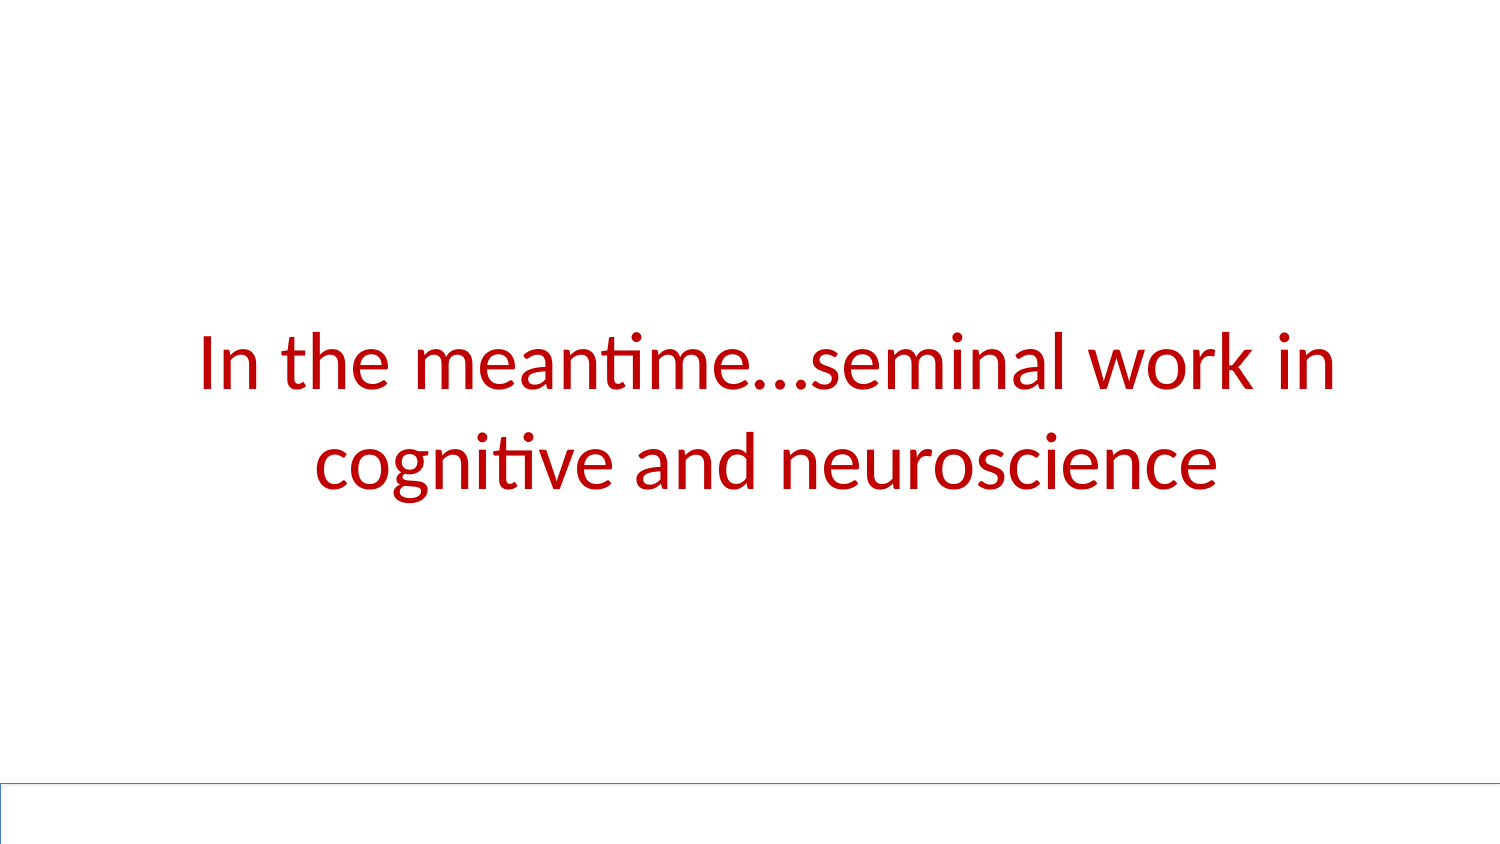

# In the meantime…seminal work in
cognitive and neuroscience
21
April 1, 2025
CS231n: Lecture 1 -
Fei-Fei Li & Ehsan Adeli & Zane Durante